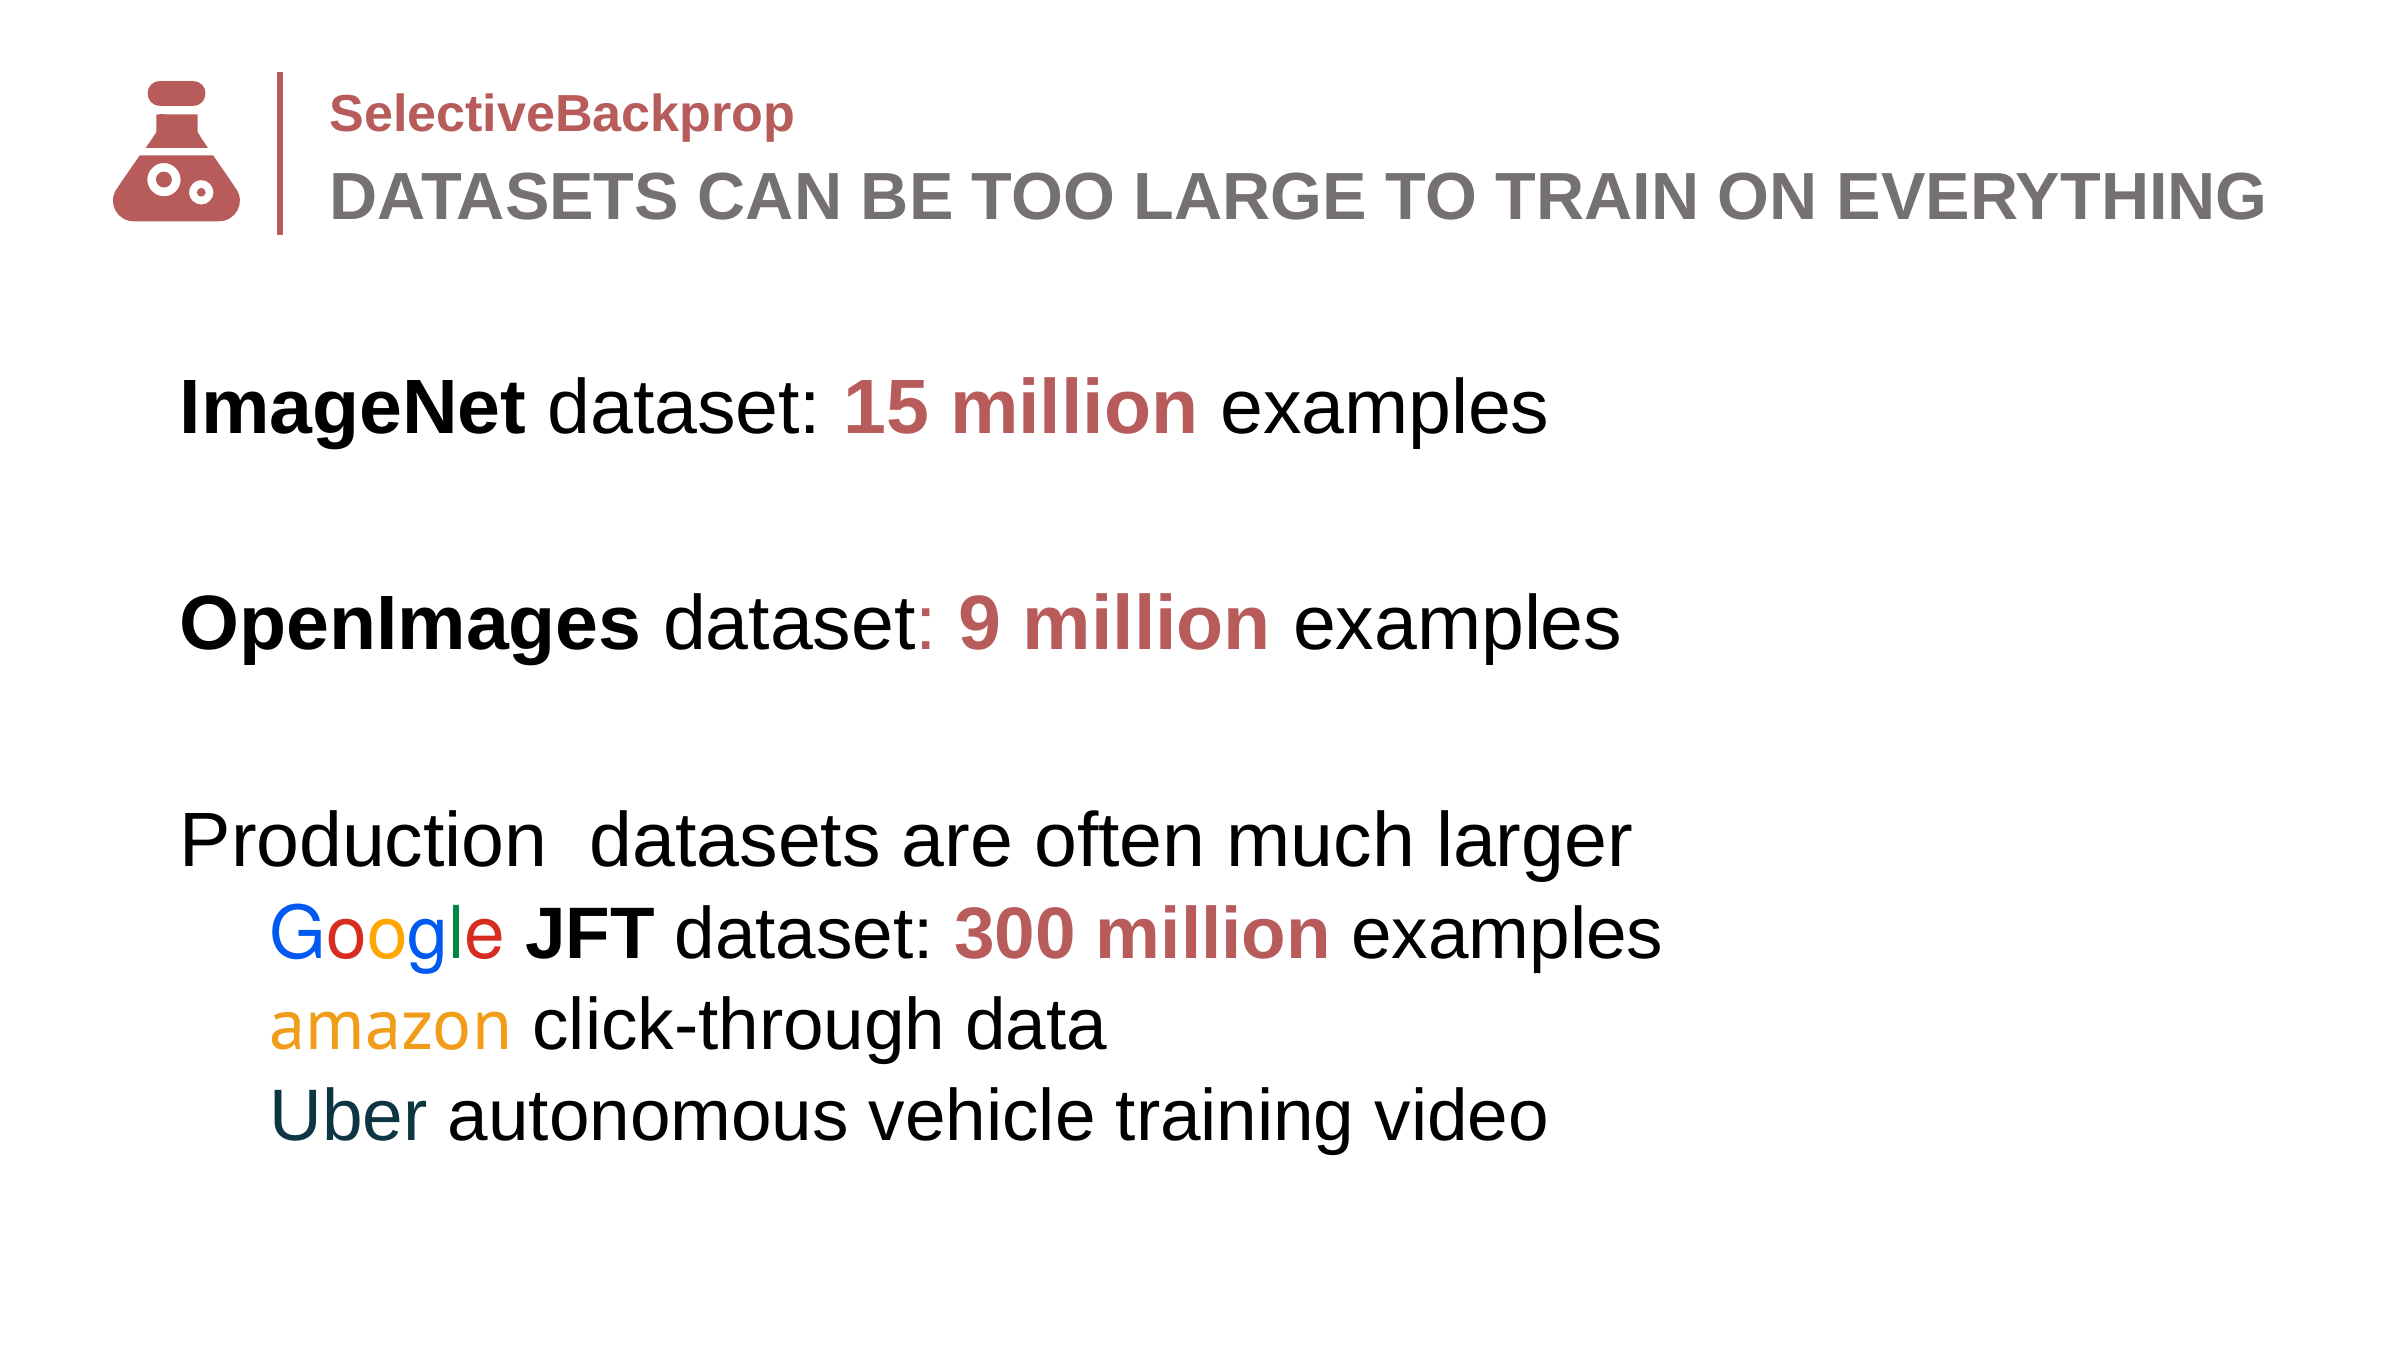

# SelectiveBackprop
DATASETS CAN BE TOO LARGE TO TRAIN ON EVERYTHING
ImageNet dataset: 15 million examples

OpenImages dataset: 9 million examples

Production  datasets are often much larger
Google JFT dataset: 300 million examples
amazon click-through data
Uber autonomous vehicle training video